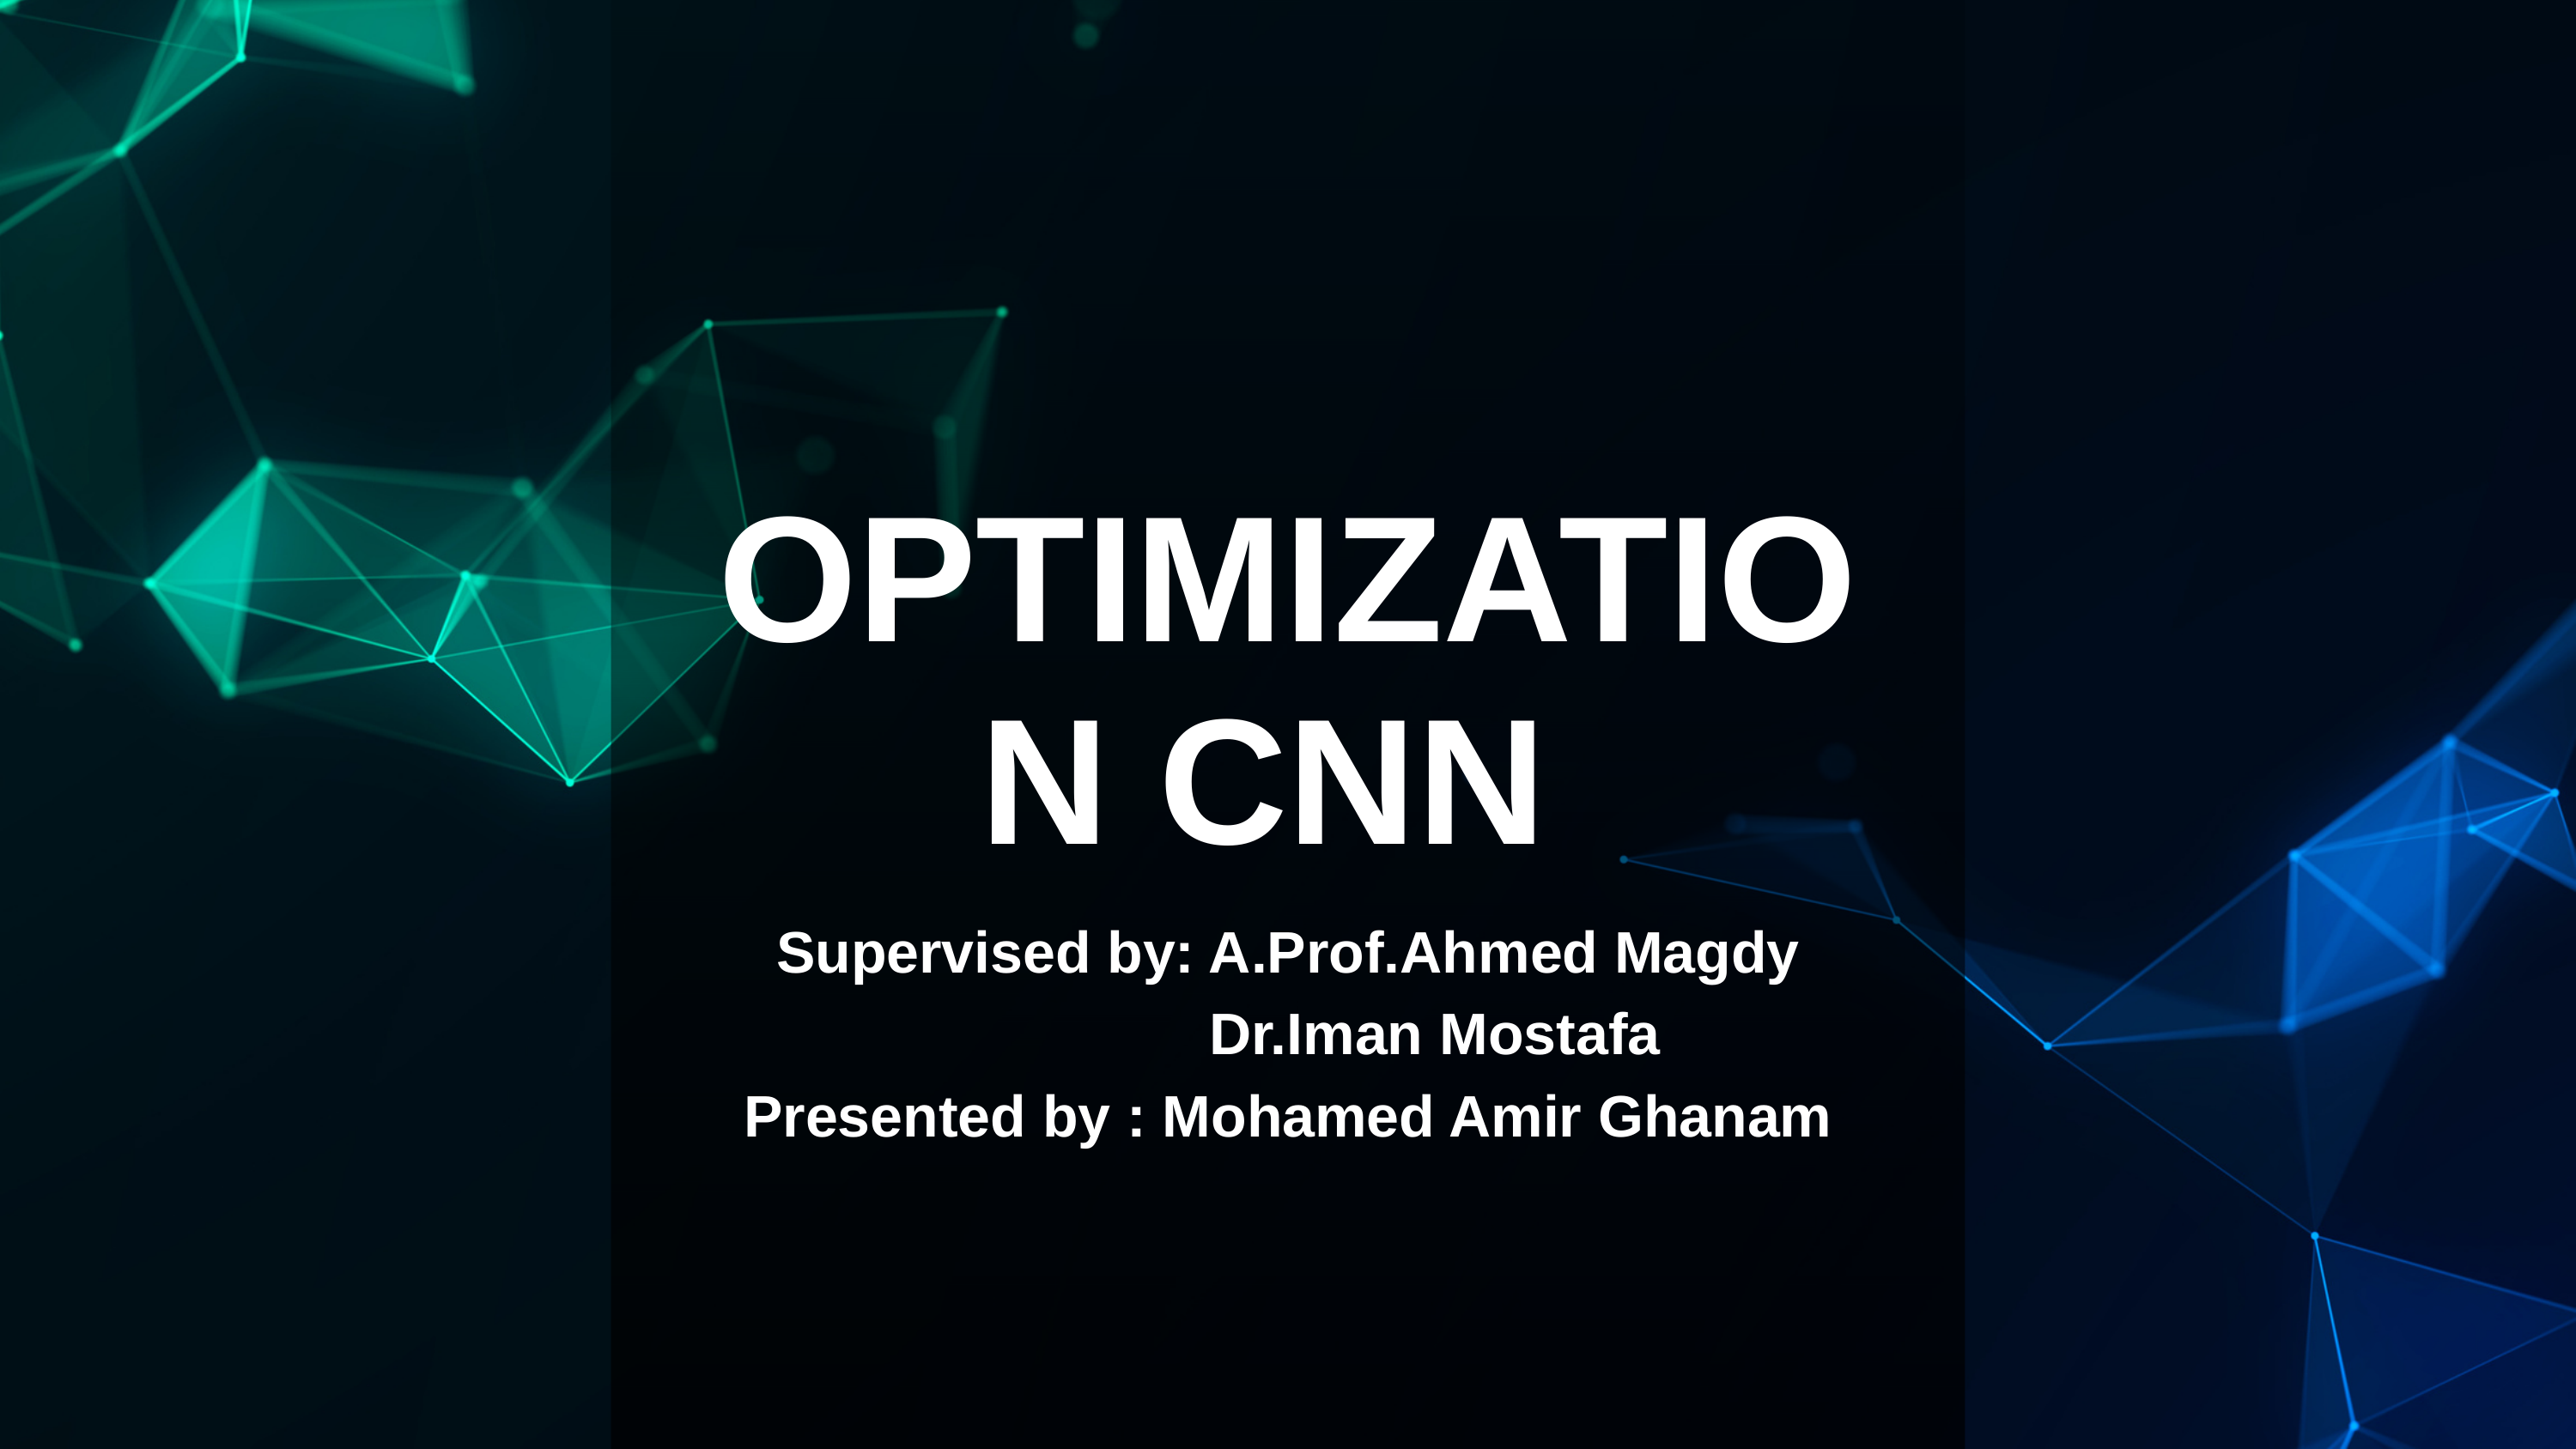

OPTIMIZATION CNN
Supervised by: A.Prof.Ahmed Magdy
                  Dr.Iman Mostafa
Presented by : Mohamed Amir Ghanam